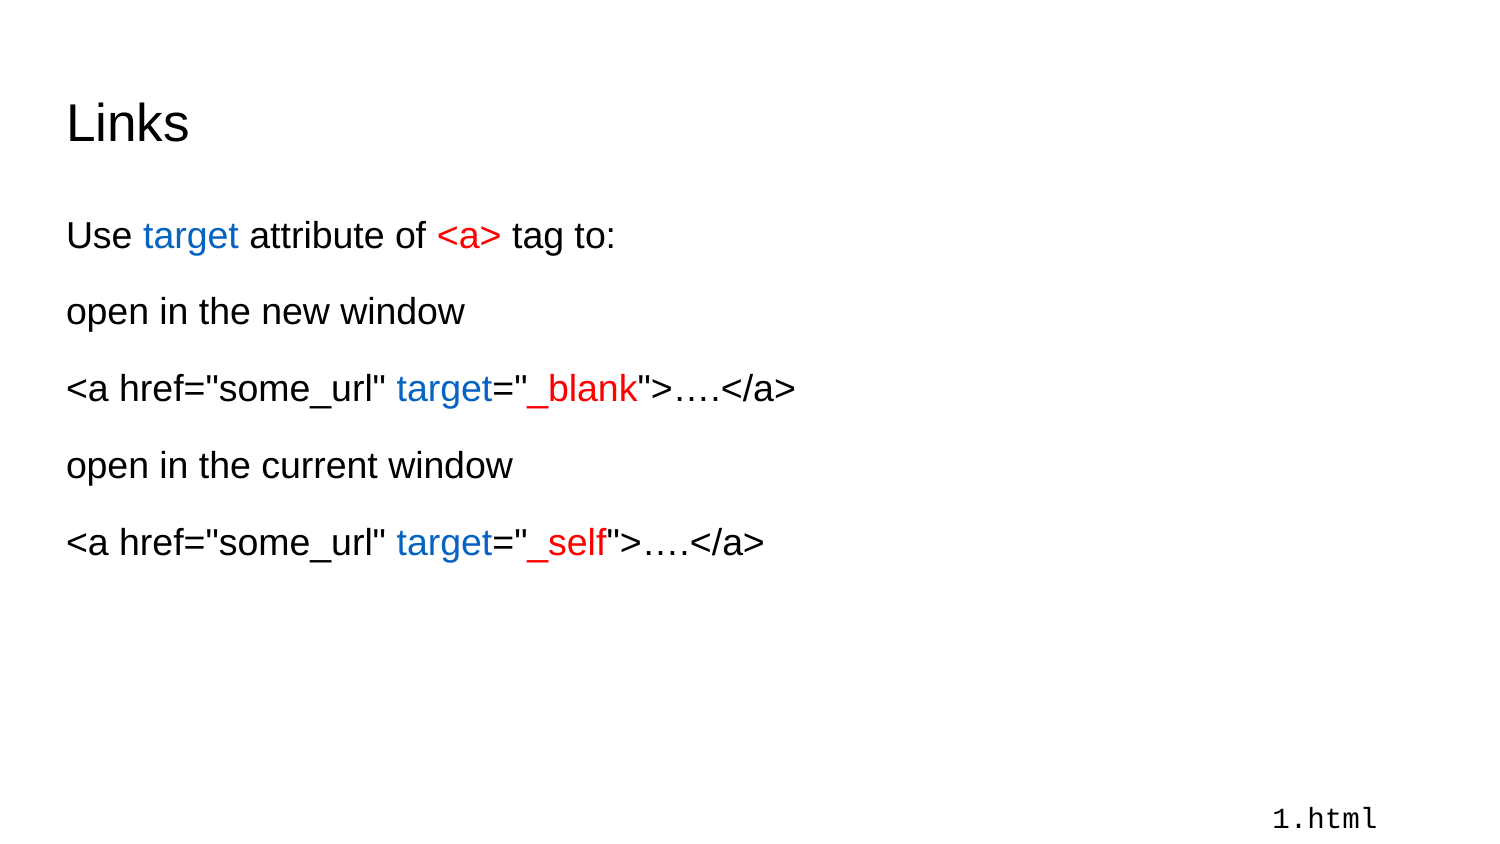

# Links
Use target attribute of <a> tag to:
open in the new window
<a href="some_url" target="_blank">….</a>
open in the current window
<a href="some_url" target="_self">….</a>
1.html